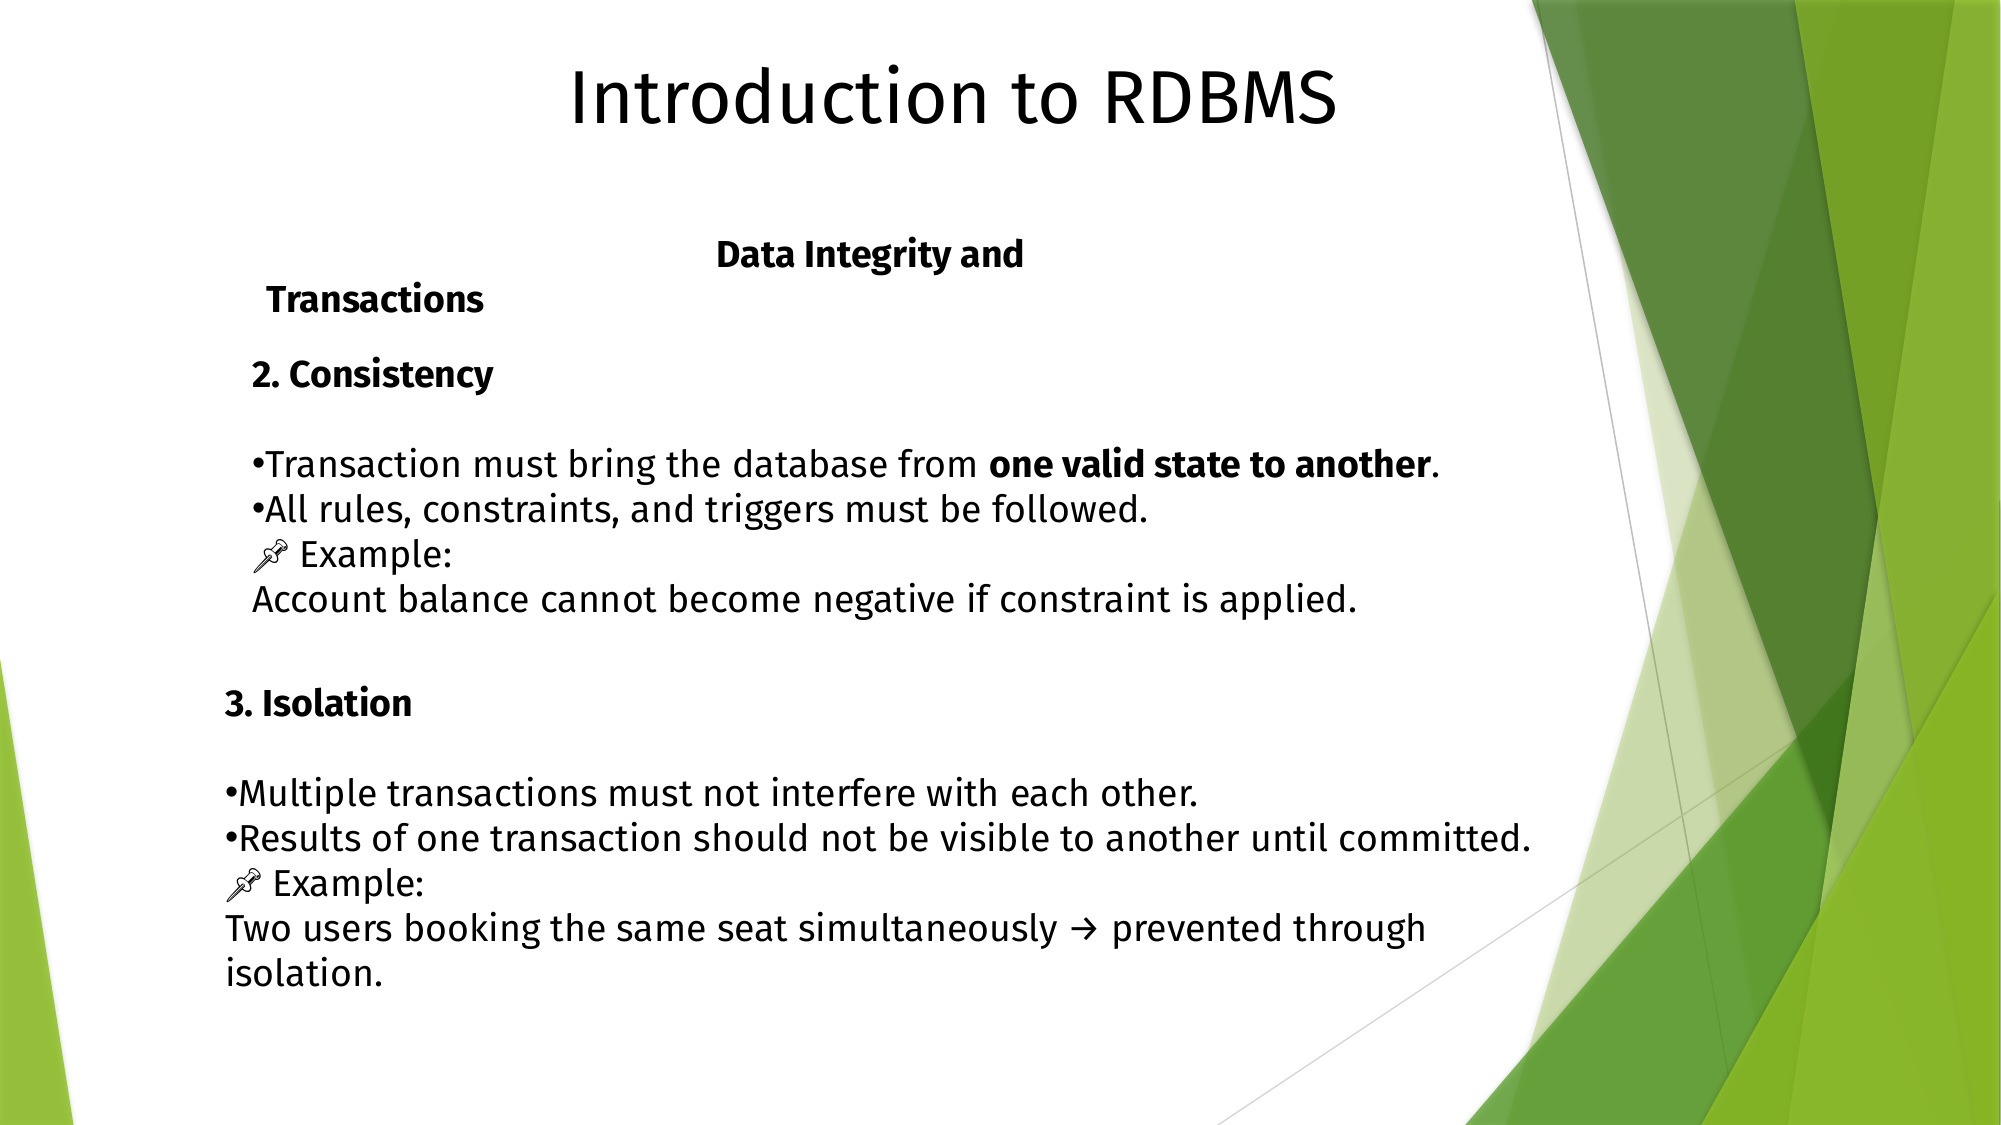

# Introduction to RDBMS
			Data Integrity and Transactions
2. Consistency

Transaction must bring the database from one valid state to another.
All rules, constraints, and triggers must be followed.
📌 Example:
Account balance cannot become negative if constraint is applied.
3. Isolation

Multiple transactions must not interfere with each other.
Results of one transaction should not be visible to another until committed.
📌 Example:
Two users booking the same seat simultaneously → prevented through isolation.